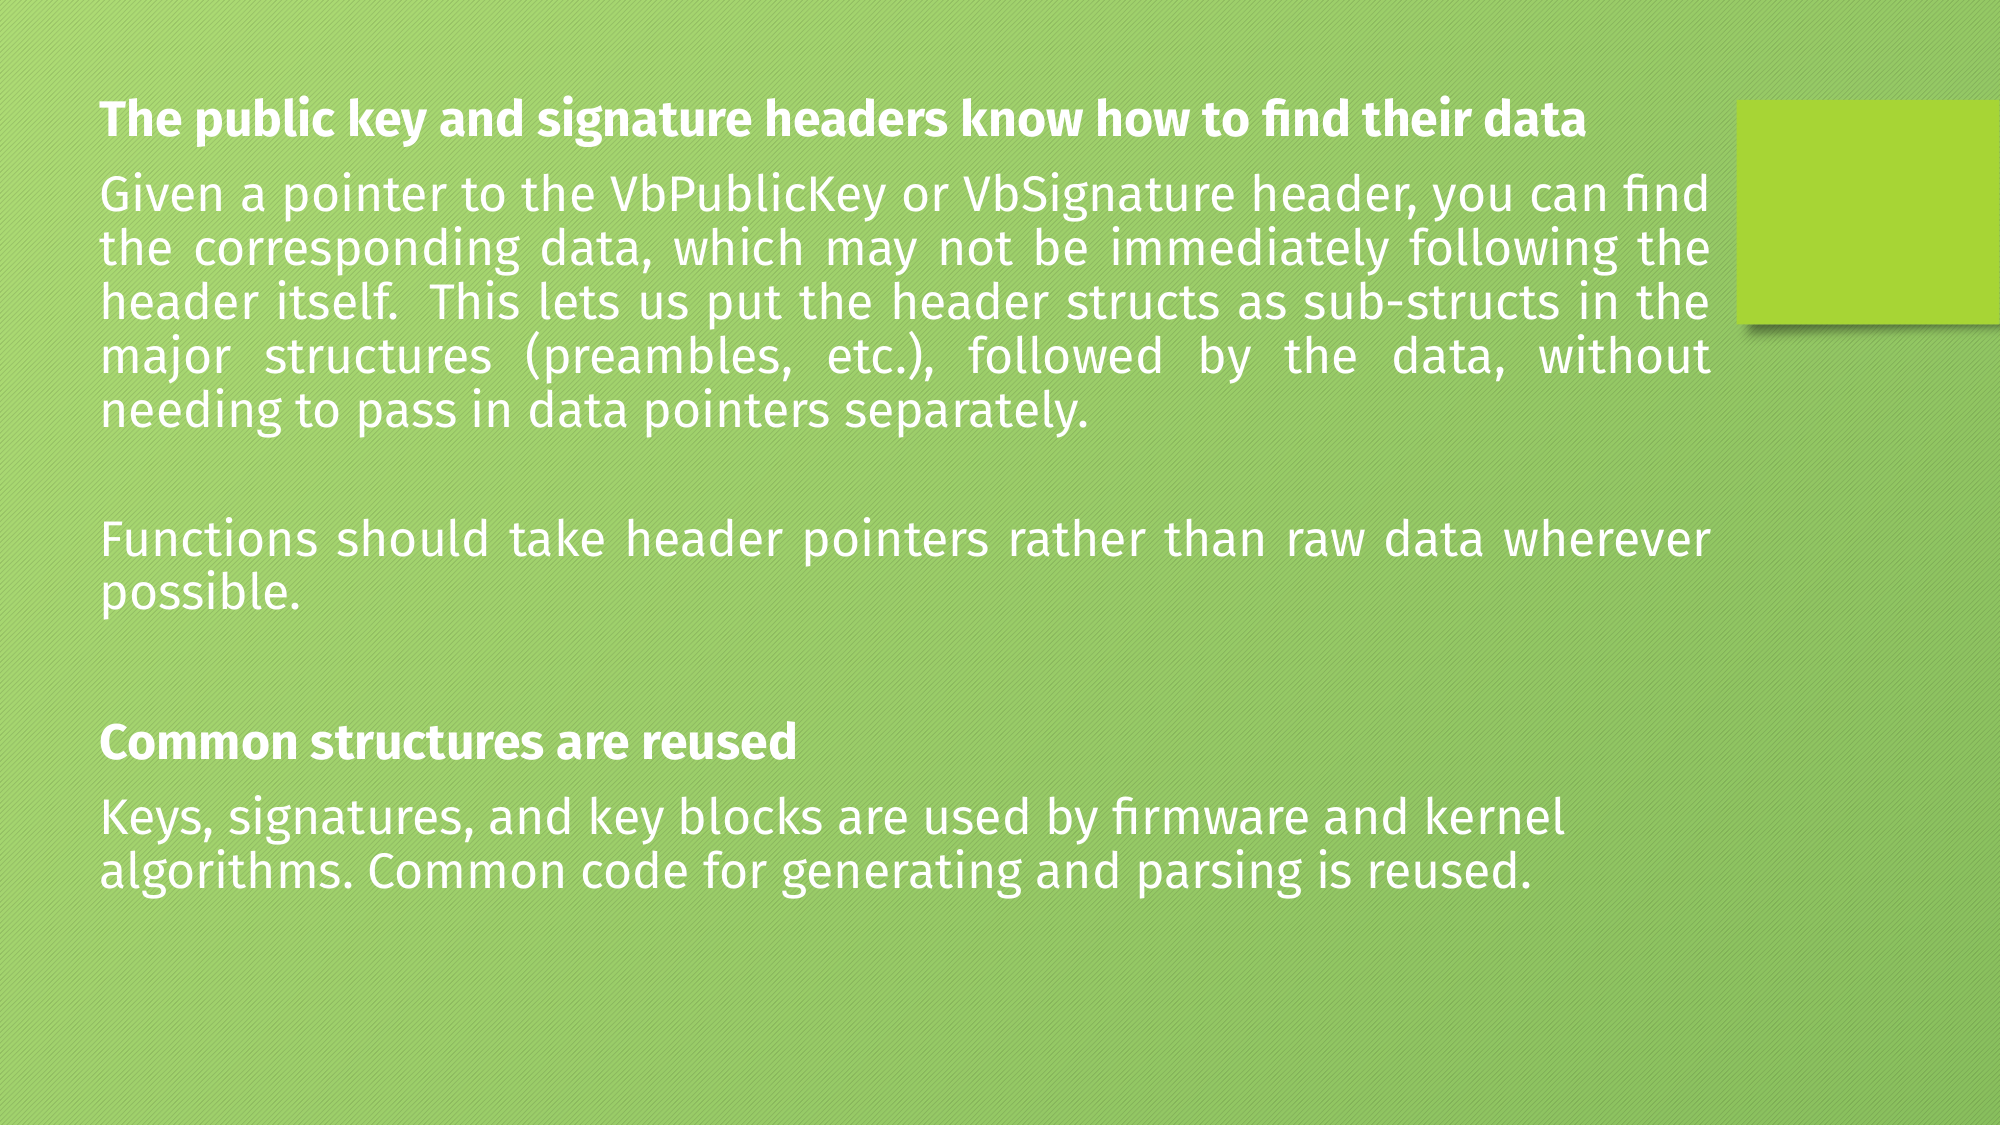

The public key and signature headers know how to find their data
Given a pointer to the VbPublicKey or VbSignature header, you can find the corresponding data, which may not be immediately following the header itself.  This lets us put the header structs as sub-structs in the major structures (preambles, etc.), followed by the data, without needing to pass in data pointers separately.
Functions should take header pointers rather than raw data wherever possible.

Common structures are reused
Keys, signatures, and key blocks are used by firmware and kernel algorithms. Common code for generating and parsing is reused.